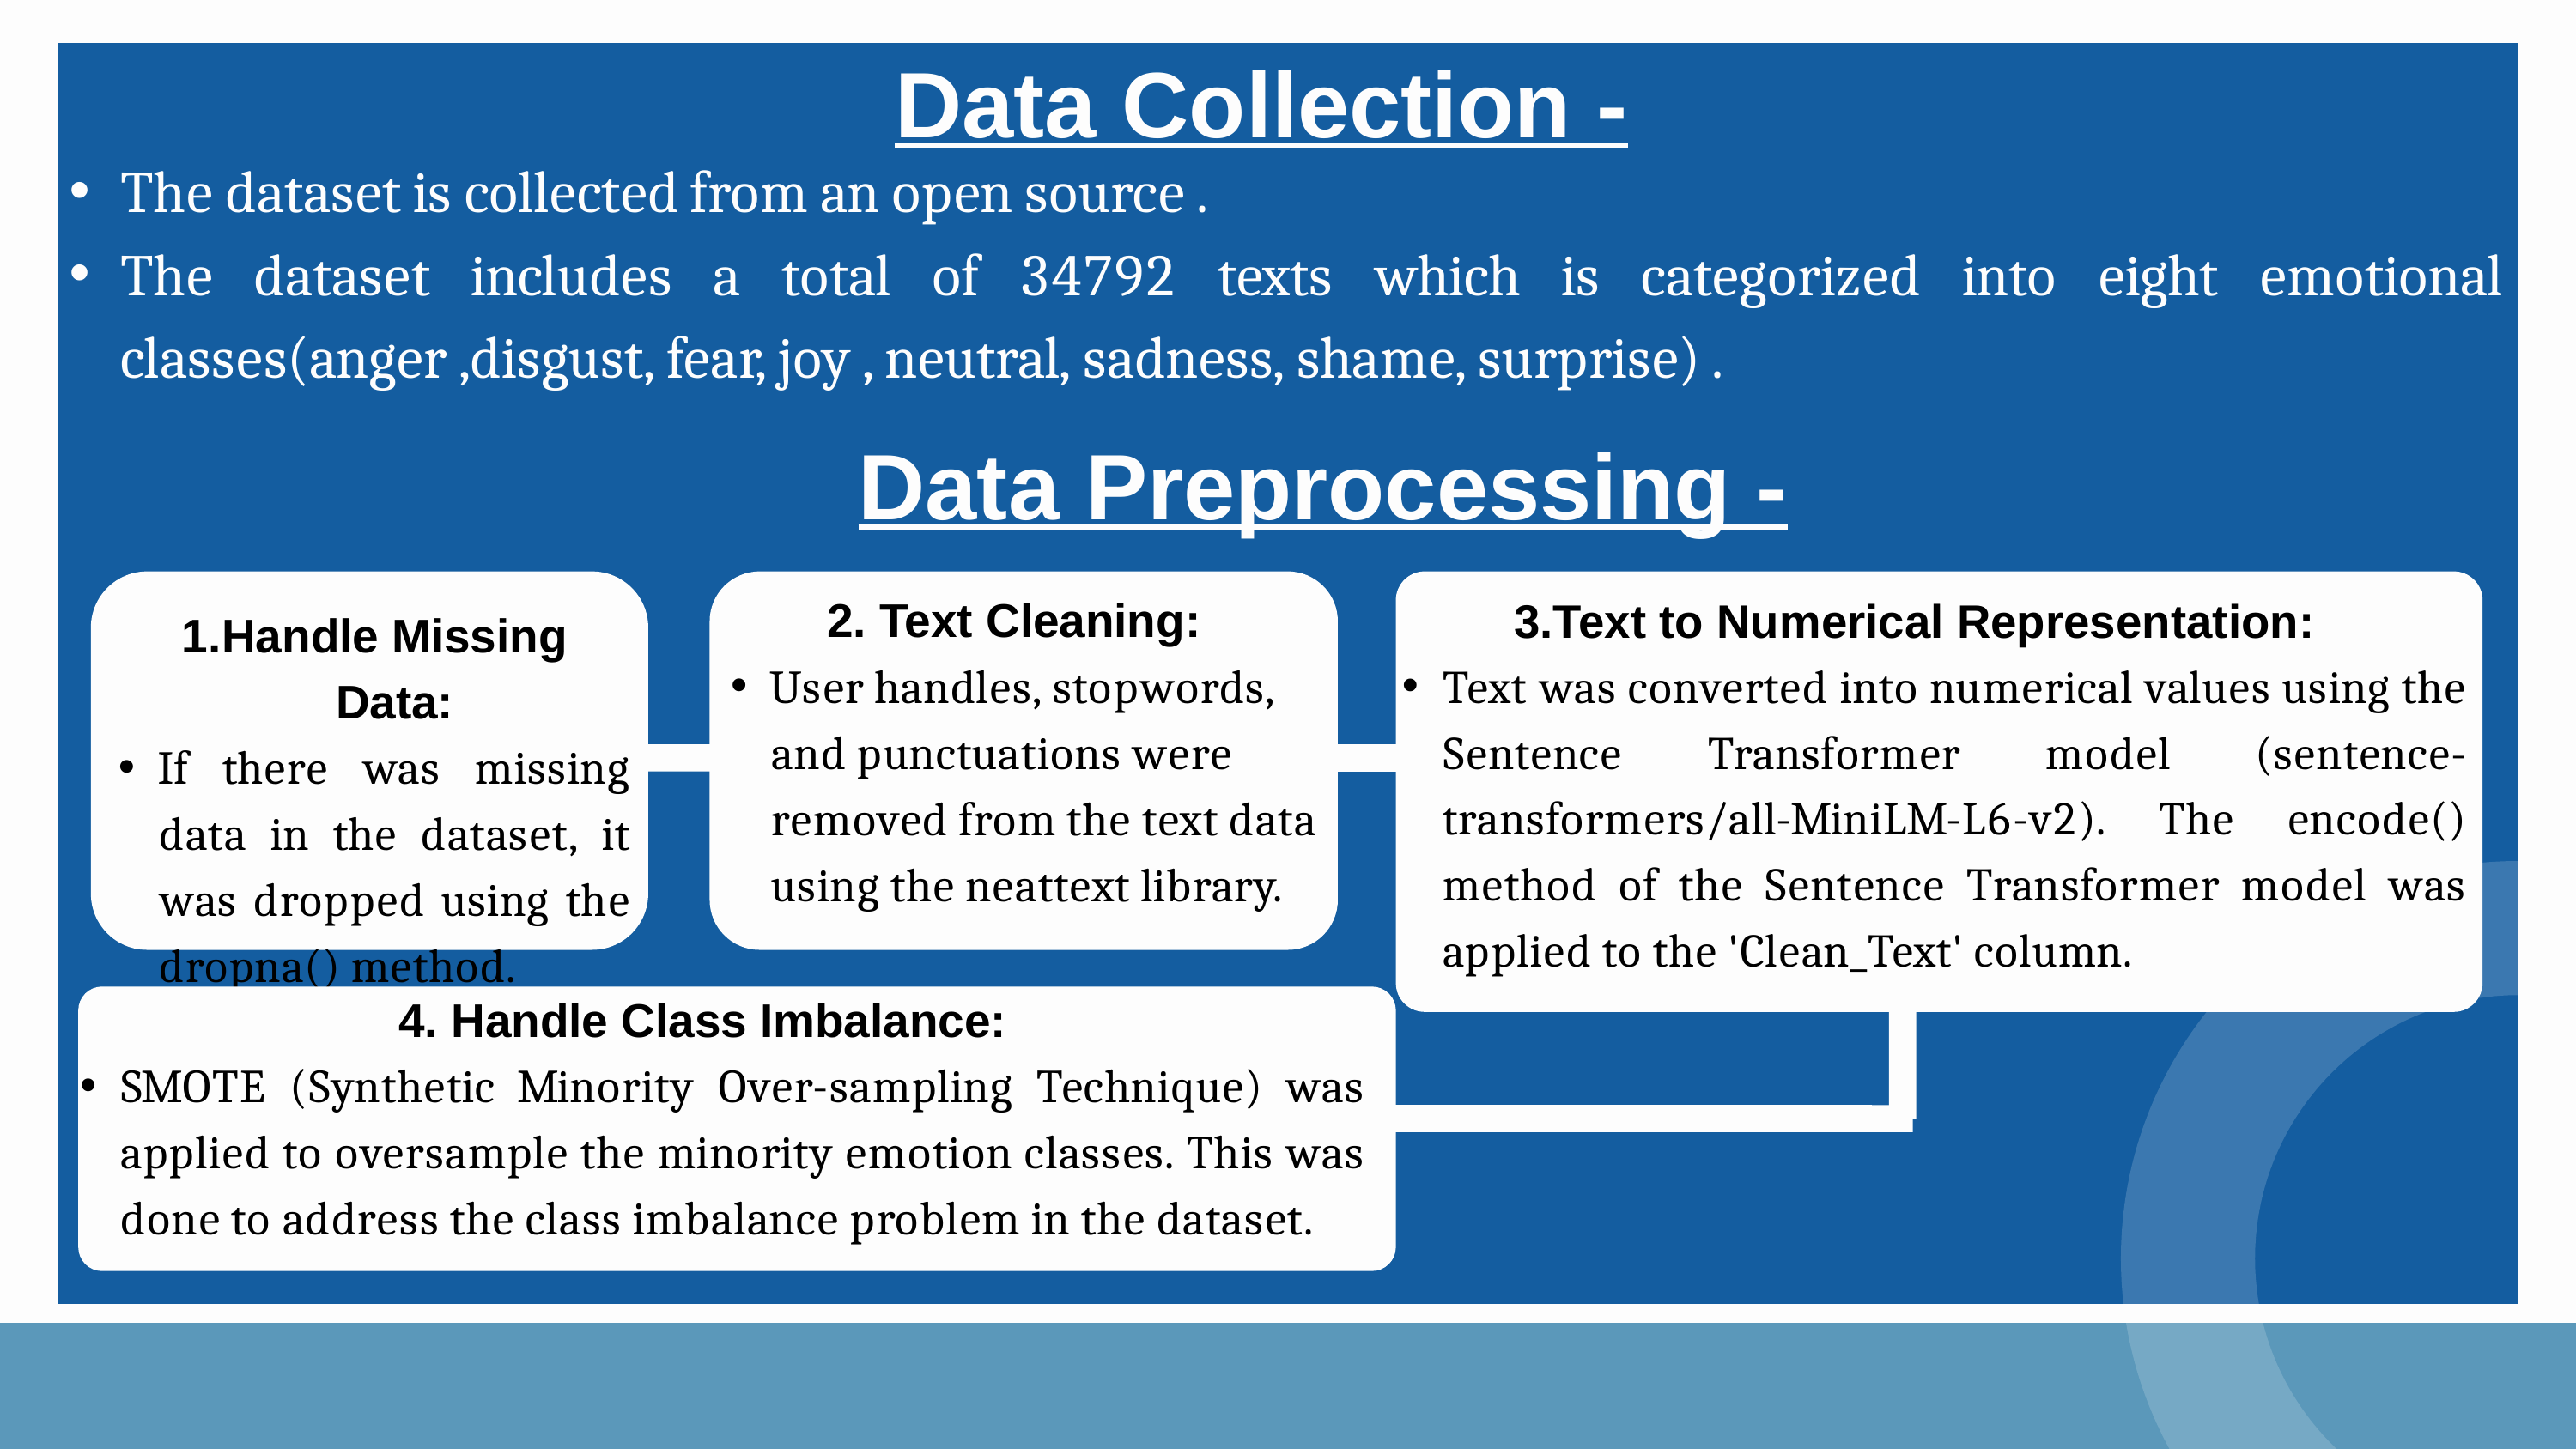

Data Collection -

The dataset is collected from an open source .
The dataset includes a total of 34792 texts which is categorized into eight emotional classes(anger ,disgust, fear, joy , neutral, sadness, shame, surprise) .
Data Preprocessing -

2. Text Cleaning:
User handles, stopwords, and punctuations were removed from the text data using the neattext library.
3.Text to Numerical Representation:
Text was converted into numerical values using the Sentence Transformer model (sentence-transformers/all-MiniLM-L6-v2). The encode() method of the Sentence Transformer model was applied to the 'Clean_Text' column.

Handle Missing Data:
If there was missing data in the dataset, it was dropped using the dropna() method.

4. Handle Class Imbalance:
SMOTE (Synthetic Minority Over-sampling Technique) was applied to oversample the minority emotion classes. This was done to address the class imbalance problem in the dataset.